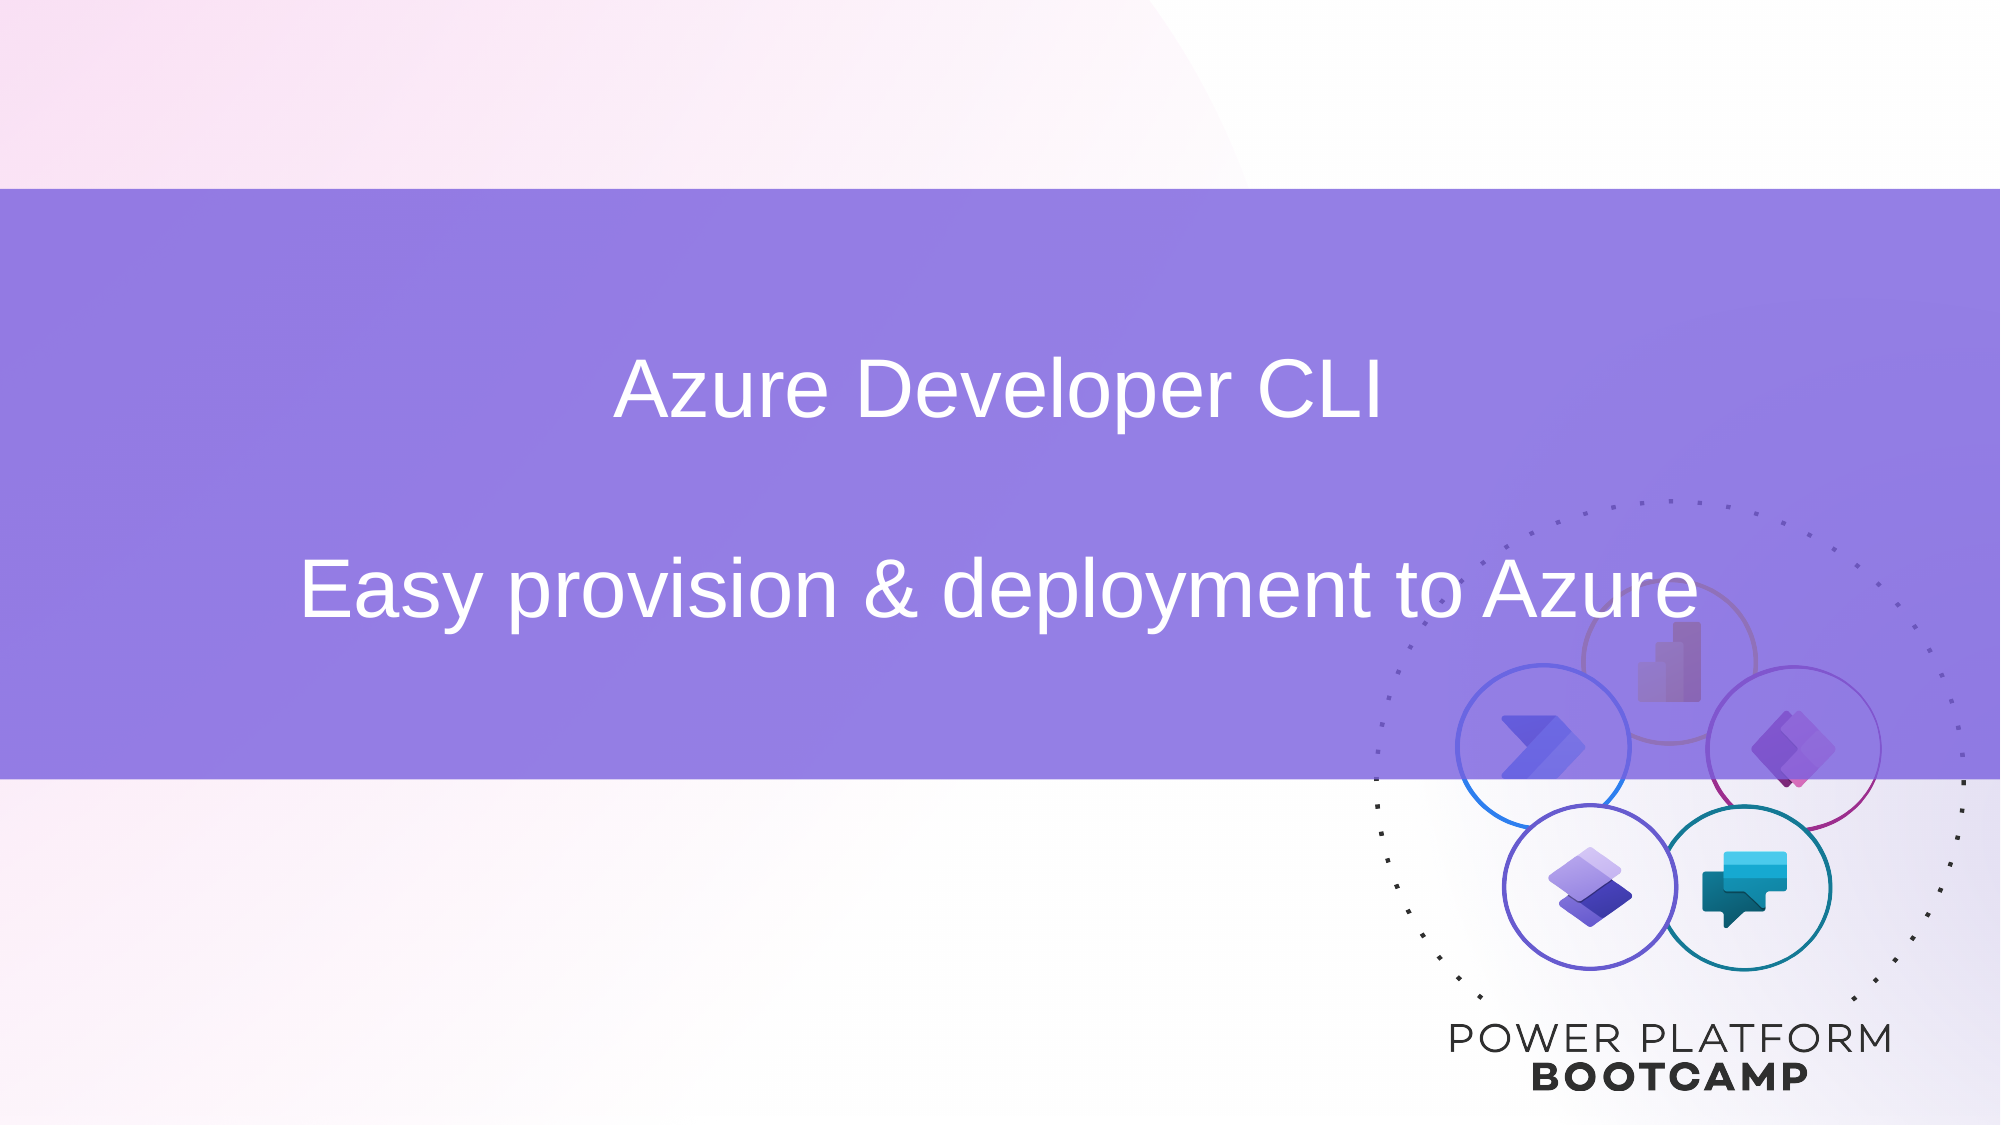

Azure Developer CLI

Easy provision & deployment to Azure